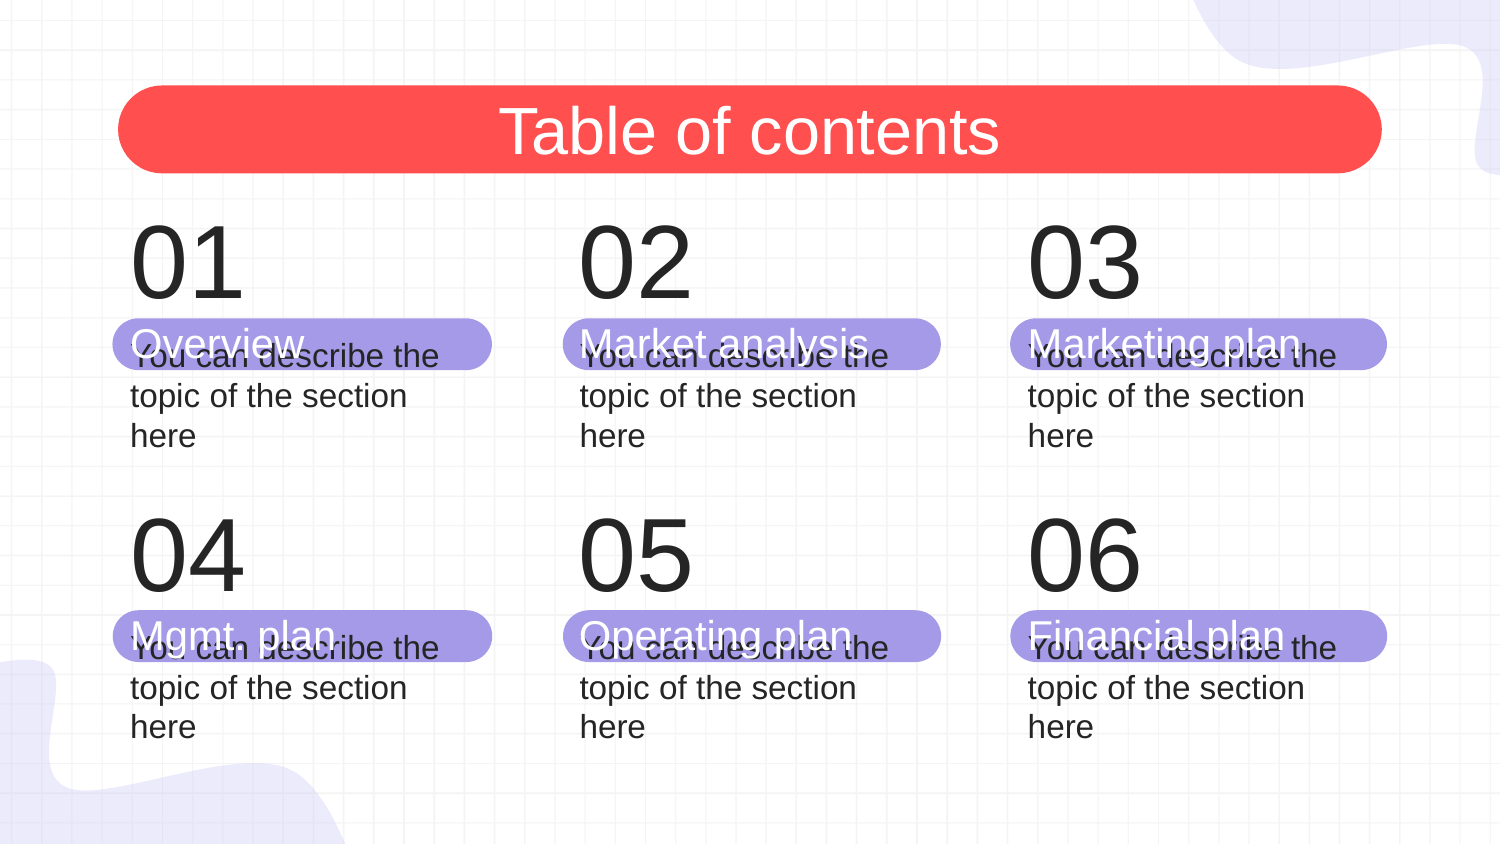

# Table of contents
01
02
03
Overview
Market analysis
Marketing plan

You can describe the topic of the section here
You can describe the topic of the section here
You can describe the topic of the section here
04
05
06
Mgmt. plan
Operating plan
Financial plan

You can describe the topic of the section here
You can describe the topic of the section here
You can describe the topic of the section here